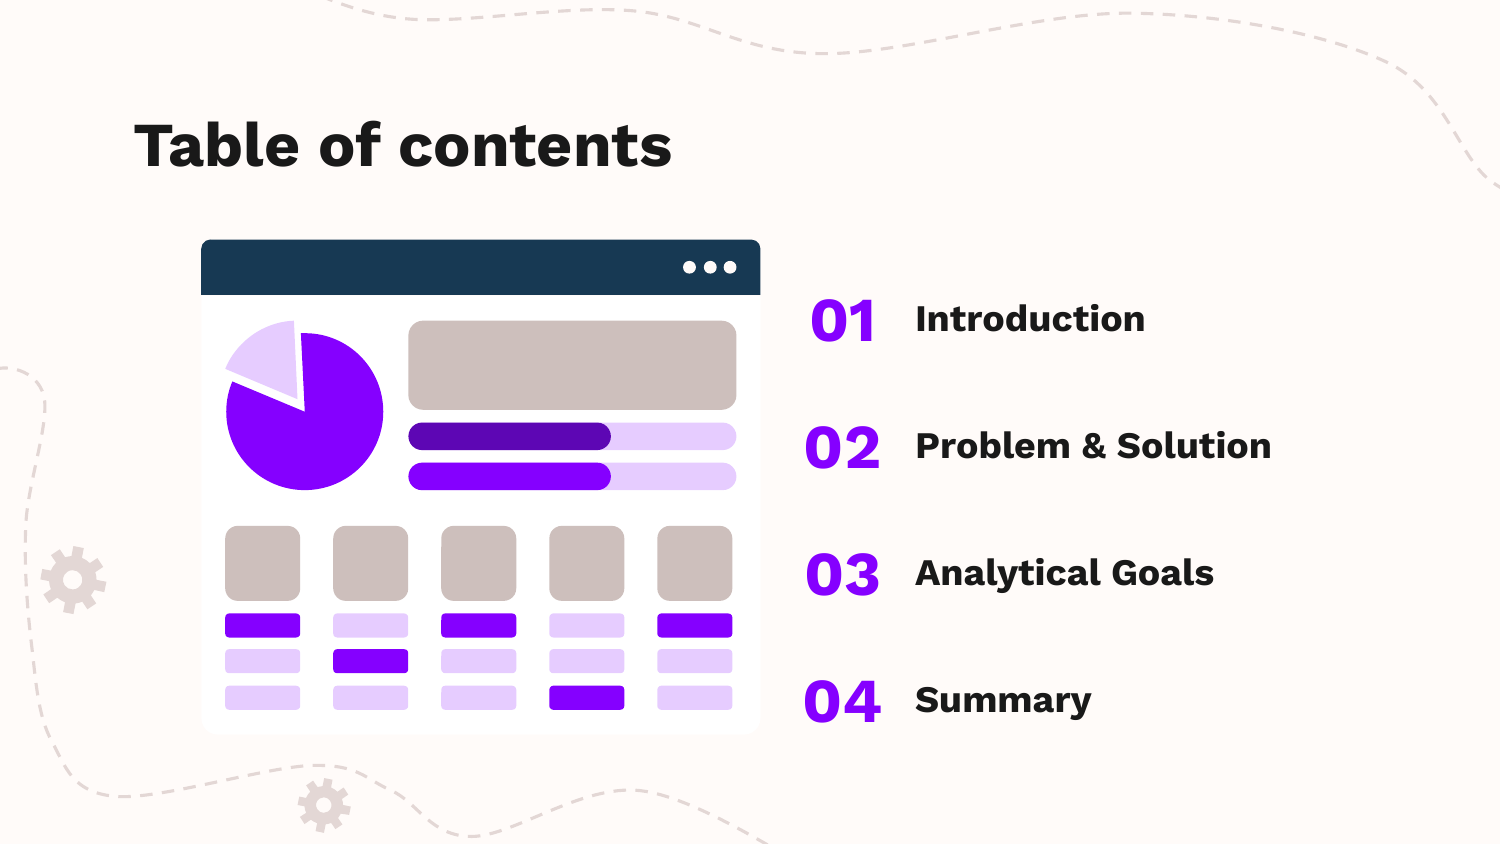

# Table of contents

Introduction
01
Problem & Solution
02
03
Analytical Goals
04
Summary